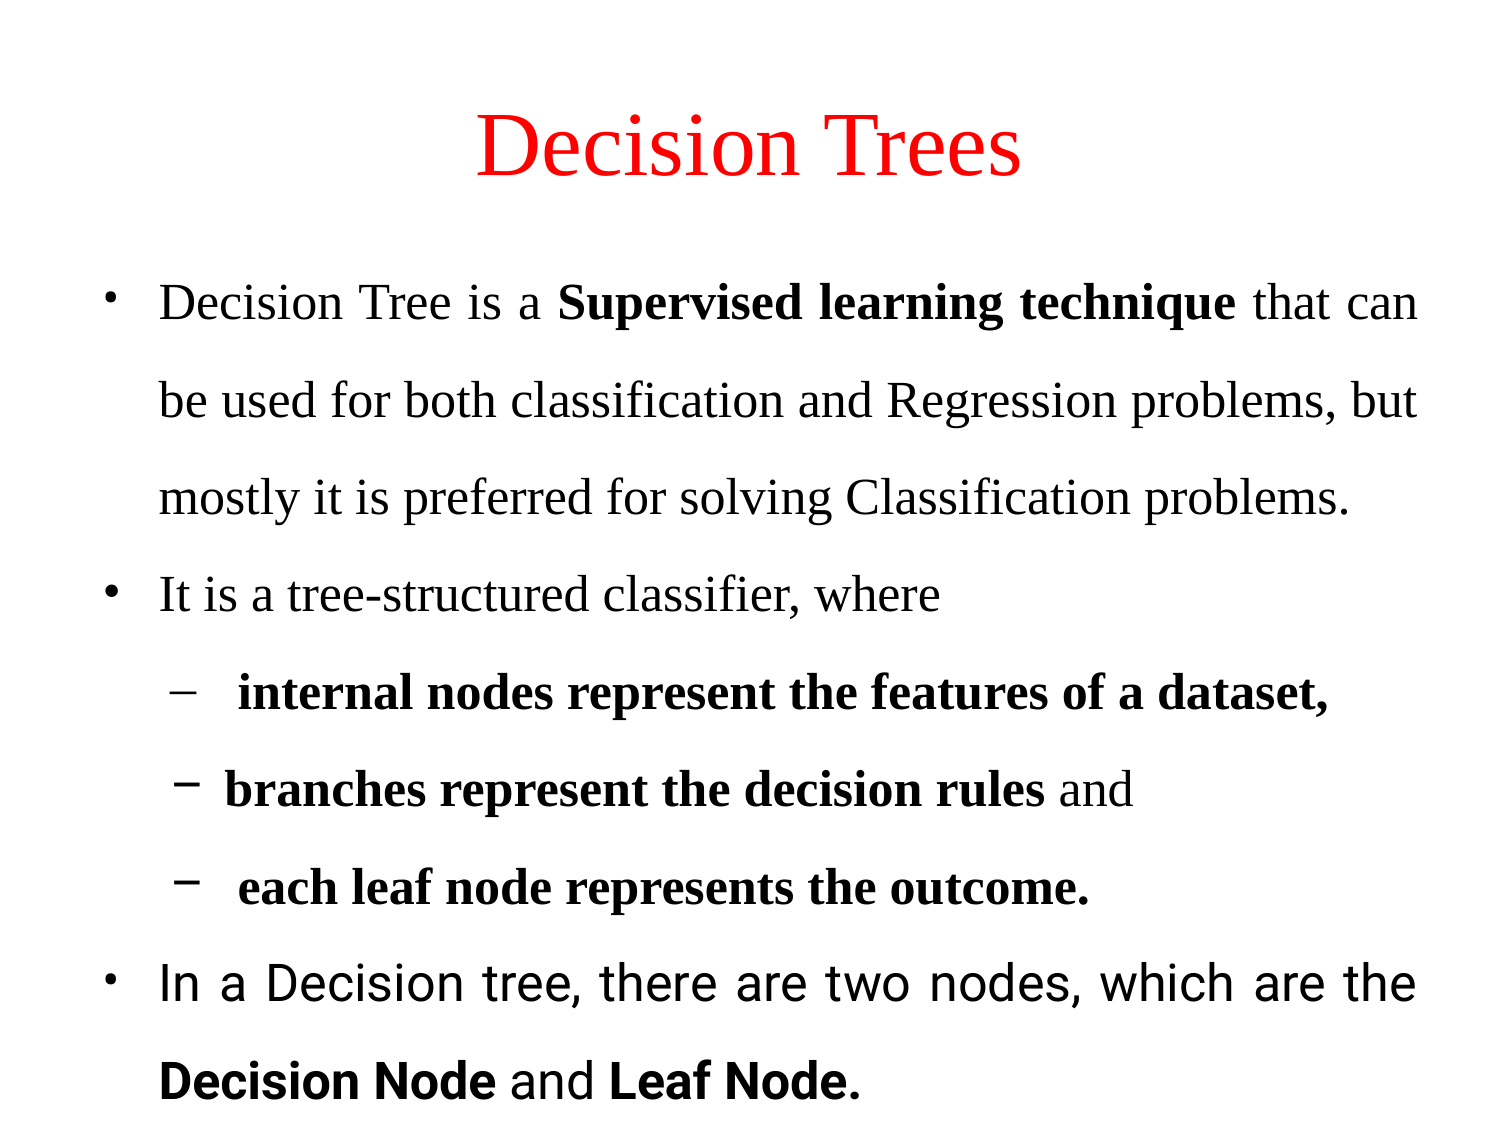

# Decision Trees
Decision Tree is a Supervised learning technique that can be used for both classification and Regression problems, but mostly it is preferred for solving Classification problems.
It is a tree-structured classifier, where
 internal nodes represent the features of a dataset,
branches represent the decision rules and
 each leaf node represents the outcome.
In a Decision tree, there are two nodes, which are the Decision Node and Leaf Node.